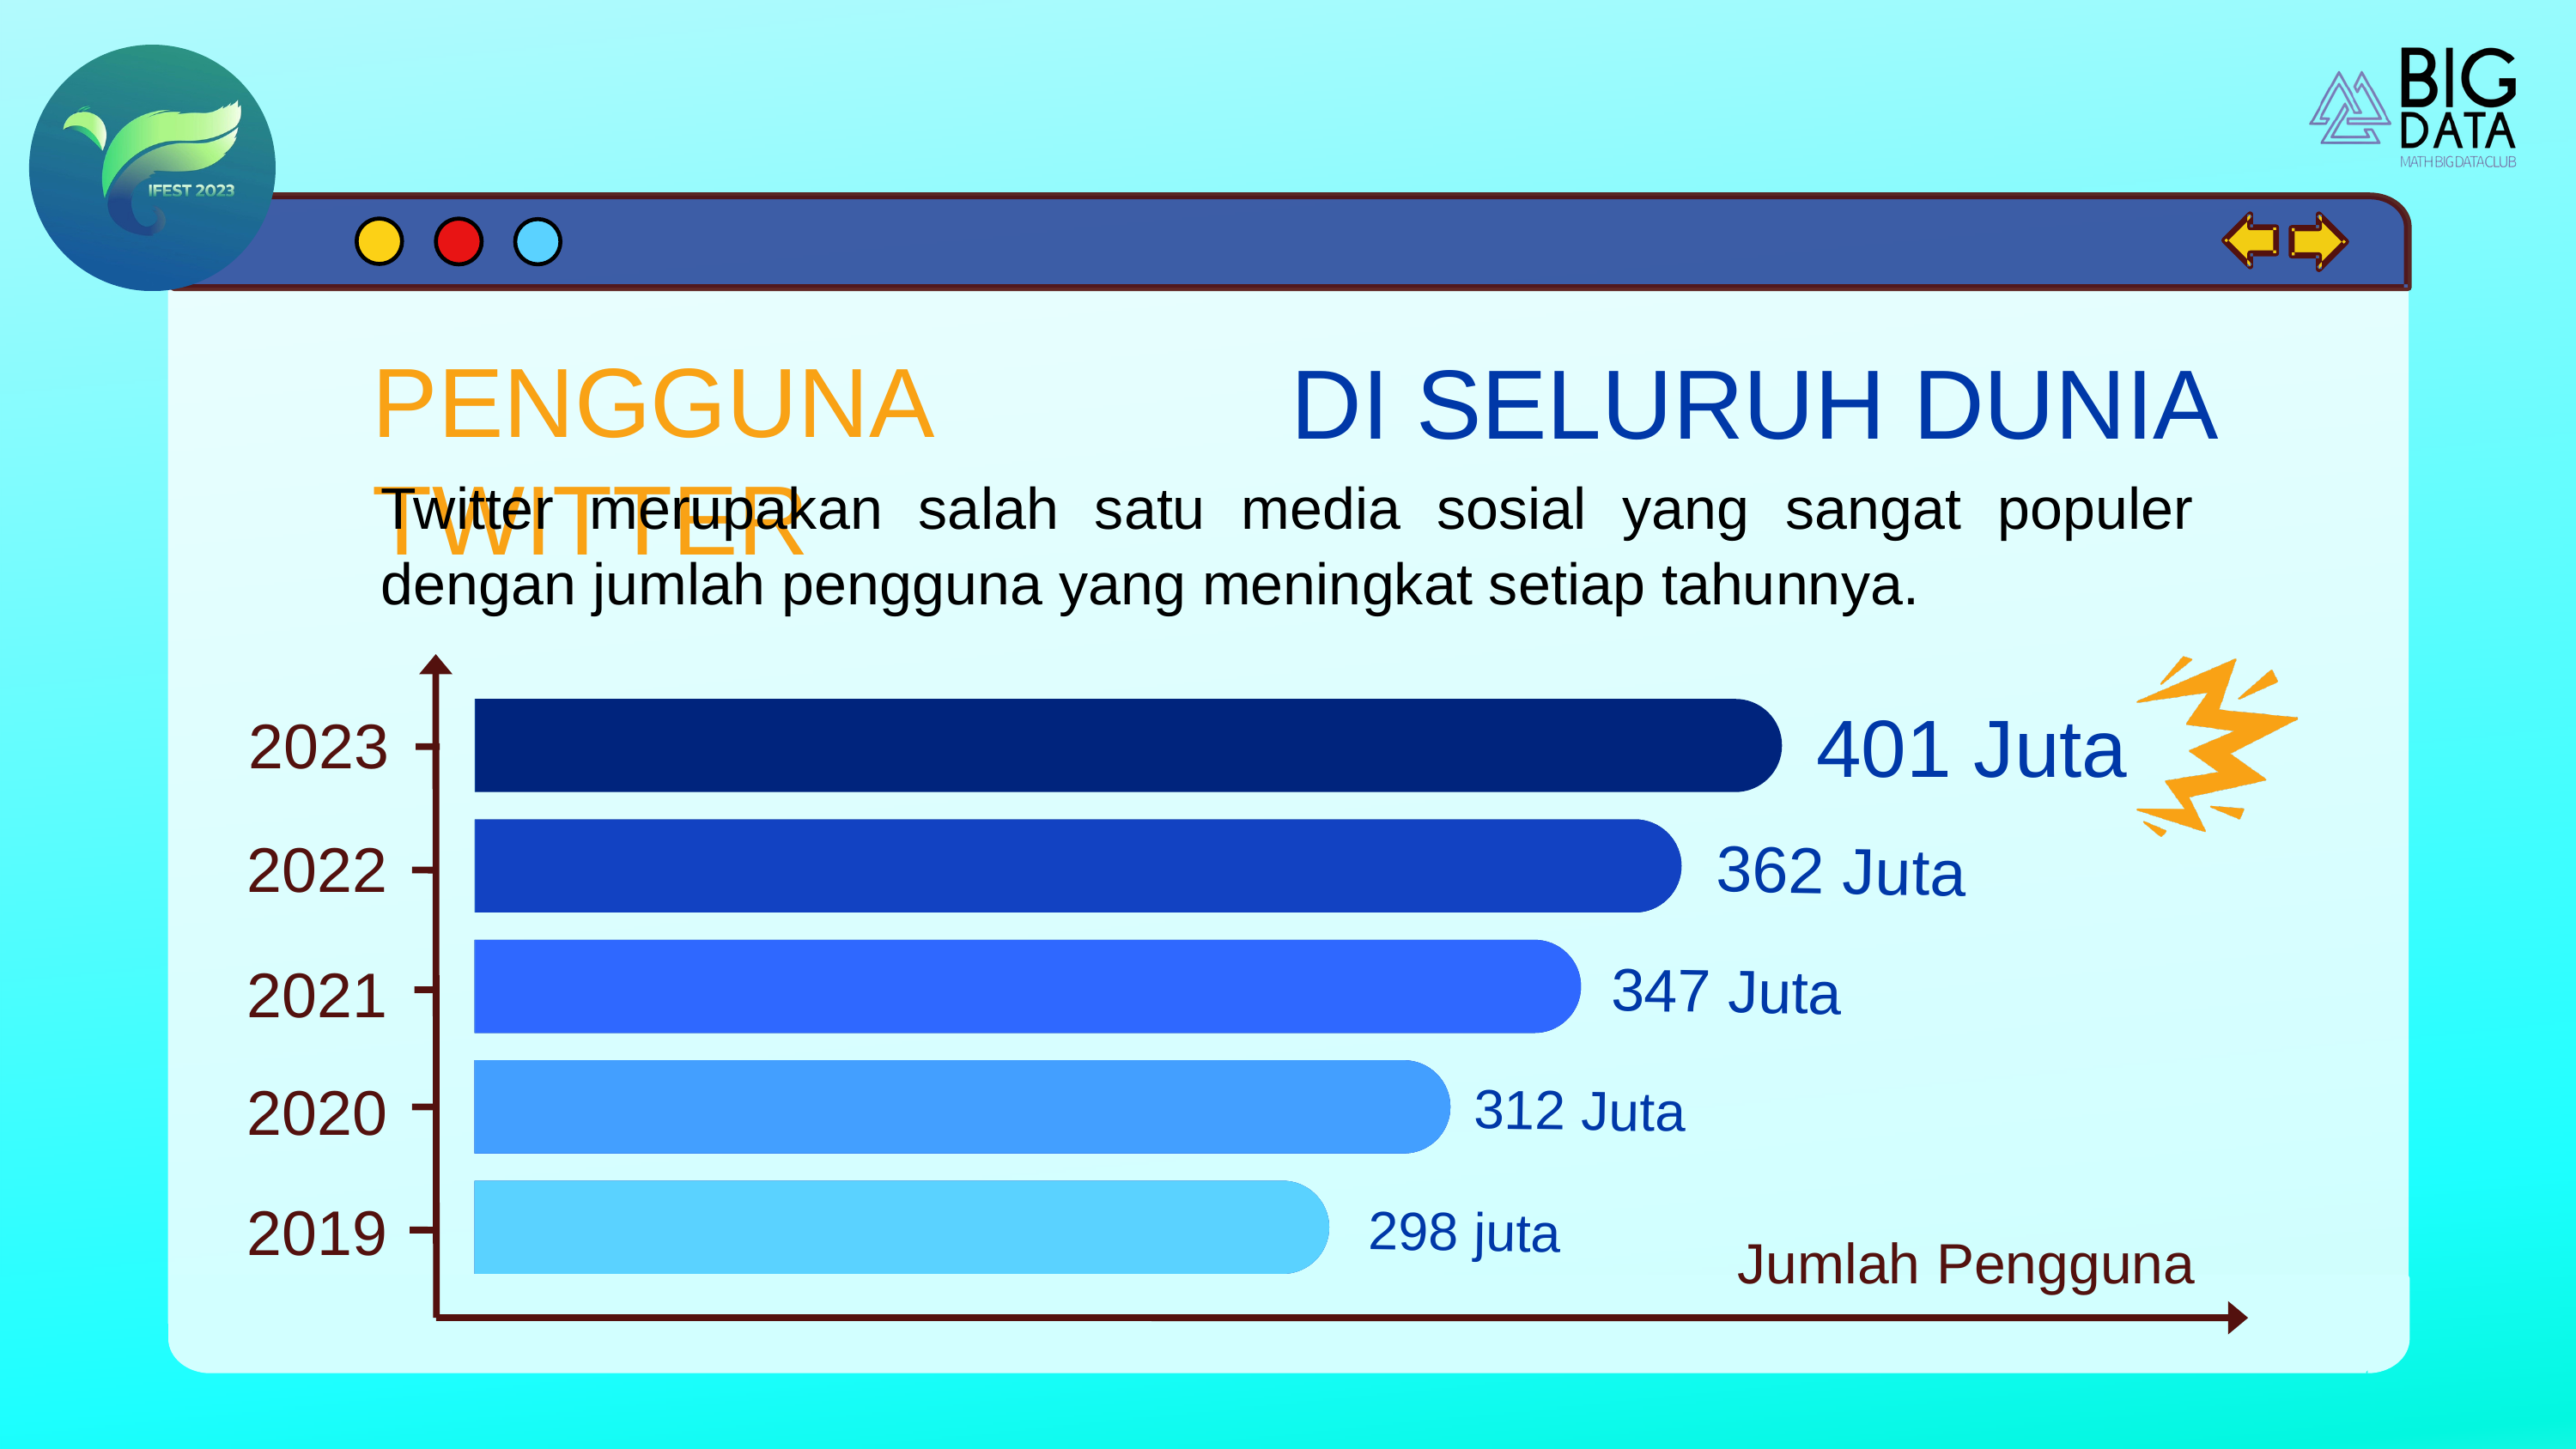

PENGGUNA TWITTER
DI SELURUH DUNIA
Twitter merupakan salah satu media sosial yang sangat populer dengan jumlah pengguna yang meningkat setiap tahunnya.

401 Juta

2023

362 Juta
2022

347 Juta
2021

2020
312 Juta

2019
298 juta
Jumlah Pengguna